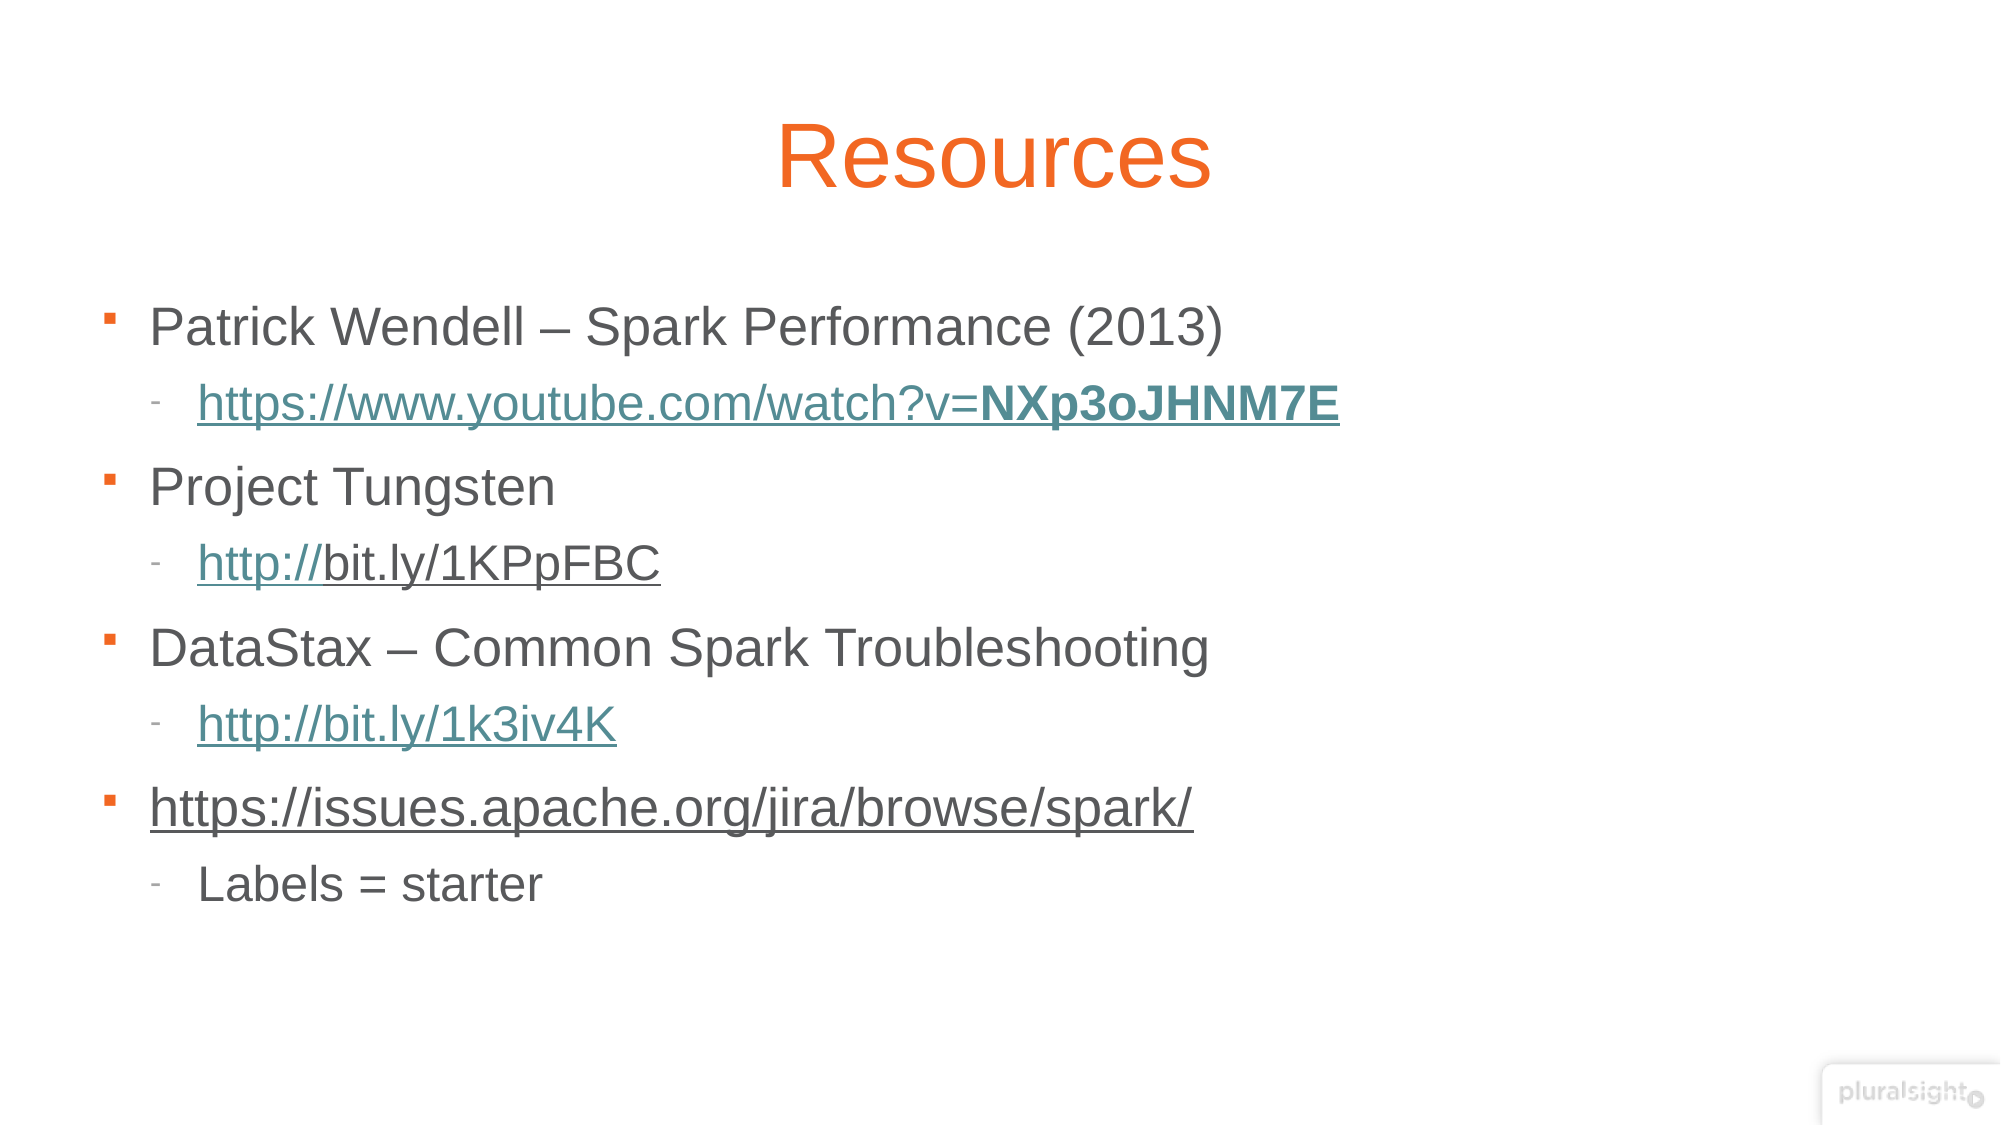

# Resources
Patrick Wendell – Spark Performance (2013)
https://www.youtube.com/watch?v=NXp3oJHNM7E
Project Tungsten
http://bit.ly/1KPpFBC
DataStax – Common Spark Troubleshooting
http://bit.ly/1k3iv4K
https://issues.apache.org/jira/browse/spark/
Labels = starter